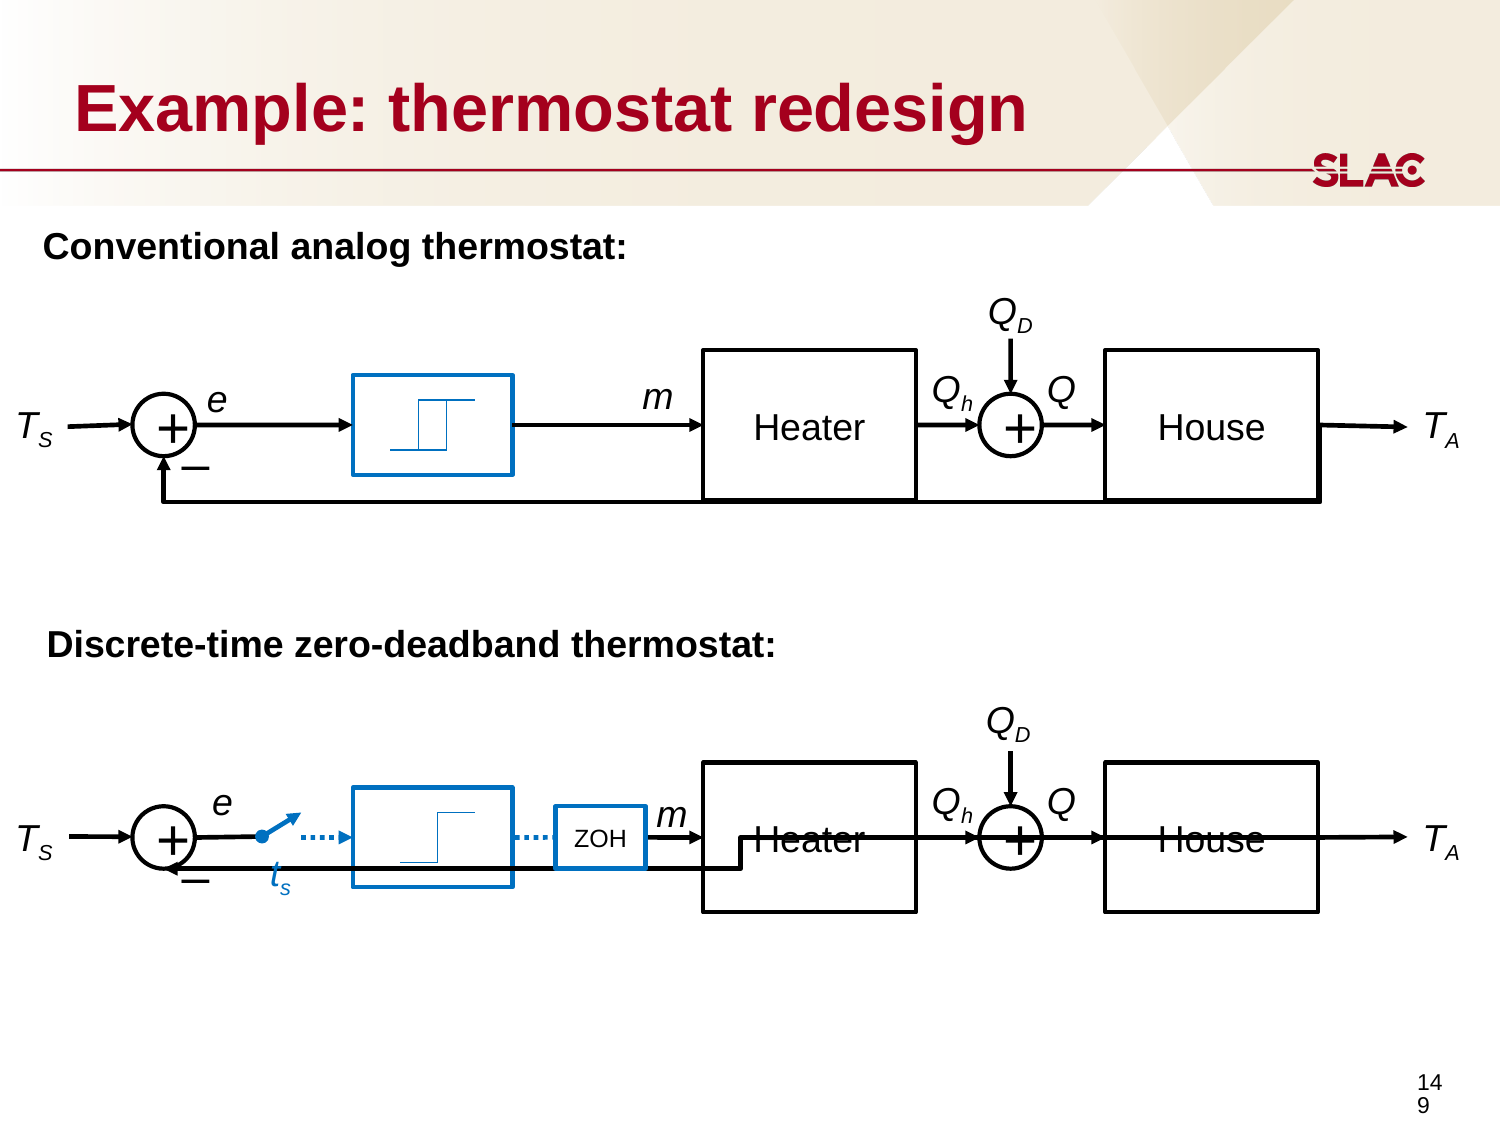

# Example: thermostat redesign
Conventional analog thermostat:
QD
Heater
House
Qh
Q
m
e

TS
+
+
TA
–
Discrete-time zero-deadband thermostat:
QD
Heater
House
Qh
Q
e
m

TS
+
ZOH
+
TA
–
ts
149